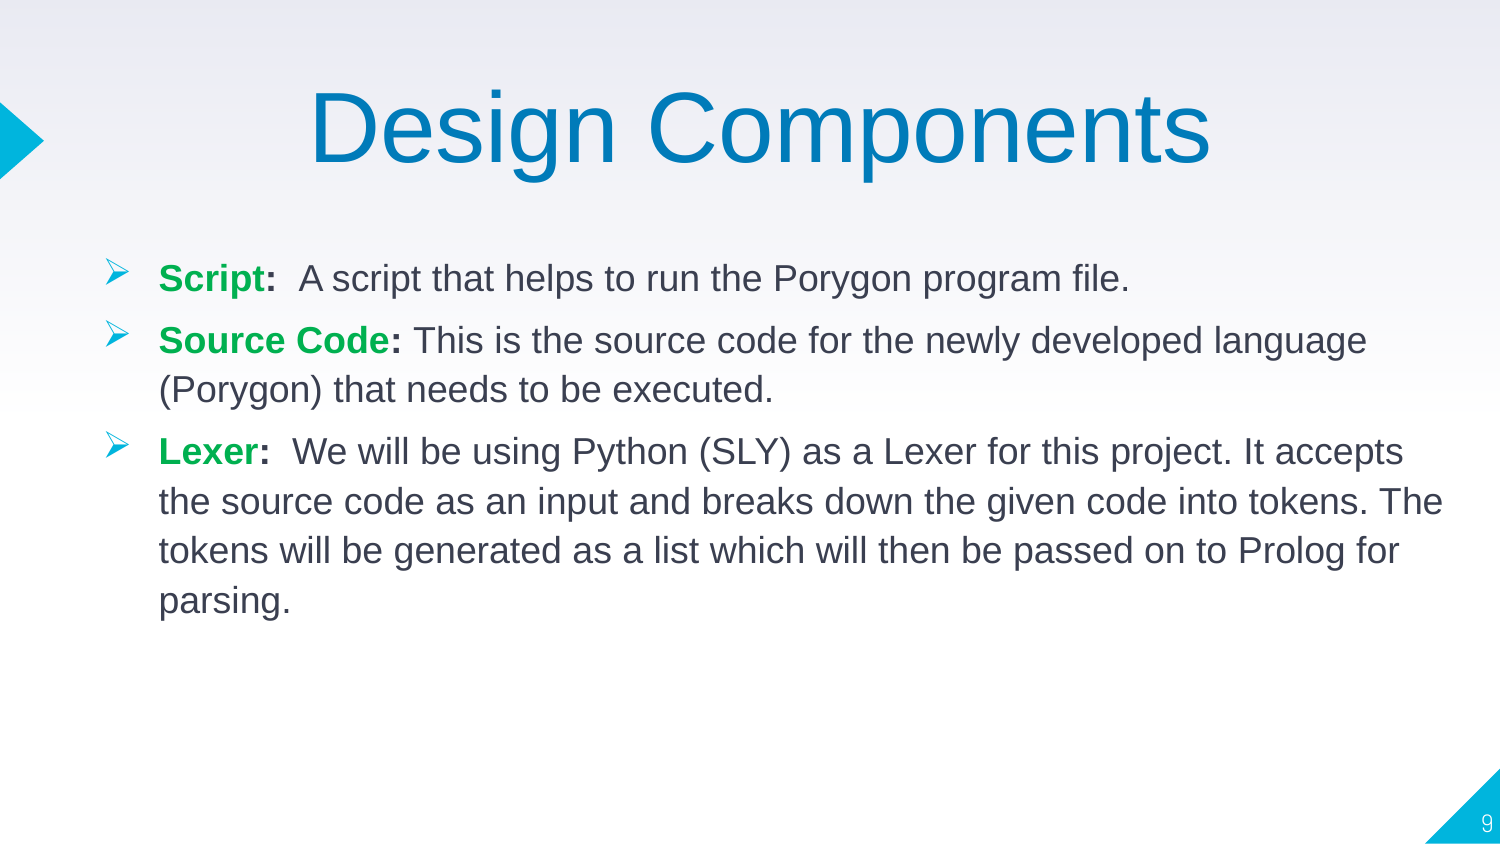

# Design Components
Script:  A script that helps to run the Porygon program file.
Source Code: This is the source code for the newly developed language (Porygon) that needs to be executed.
Lexer:  We will be using Python (SLY) as a Lexer for this project. It accepts the source code as an input and breaks down the given code into tokens. The tokens will be generated as a list which will then be passed on to Prolog for parsing.

9